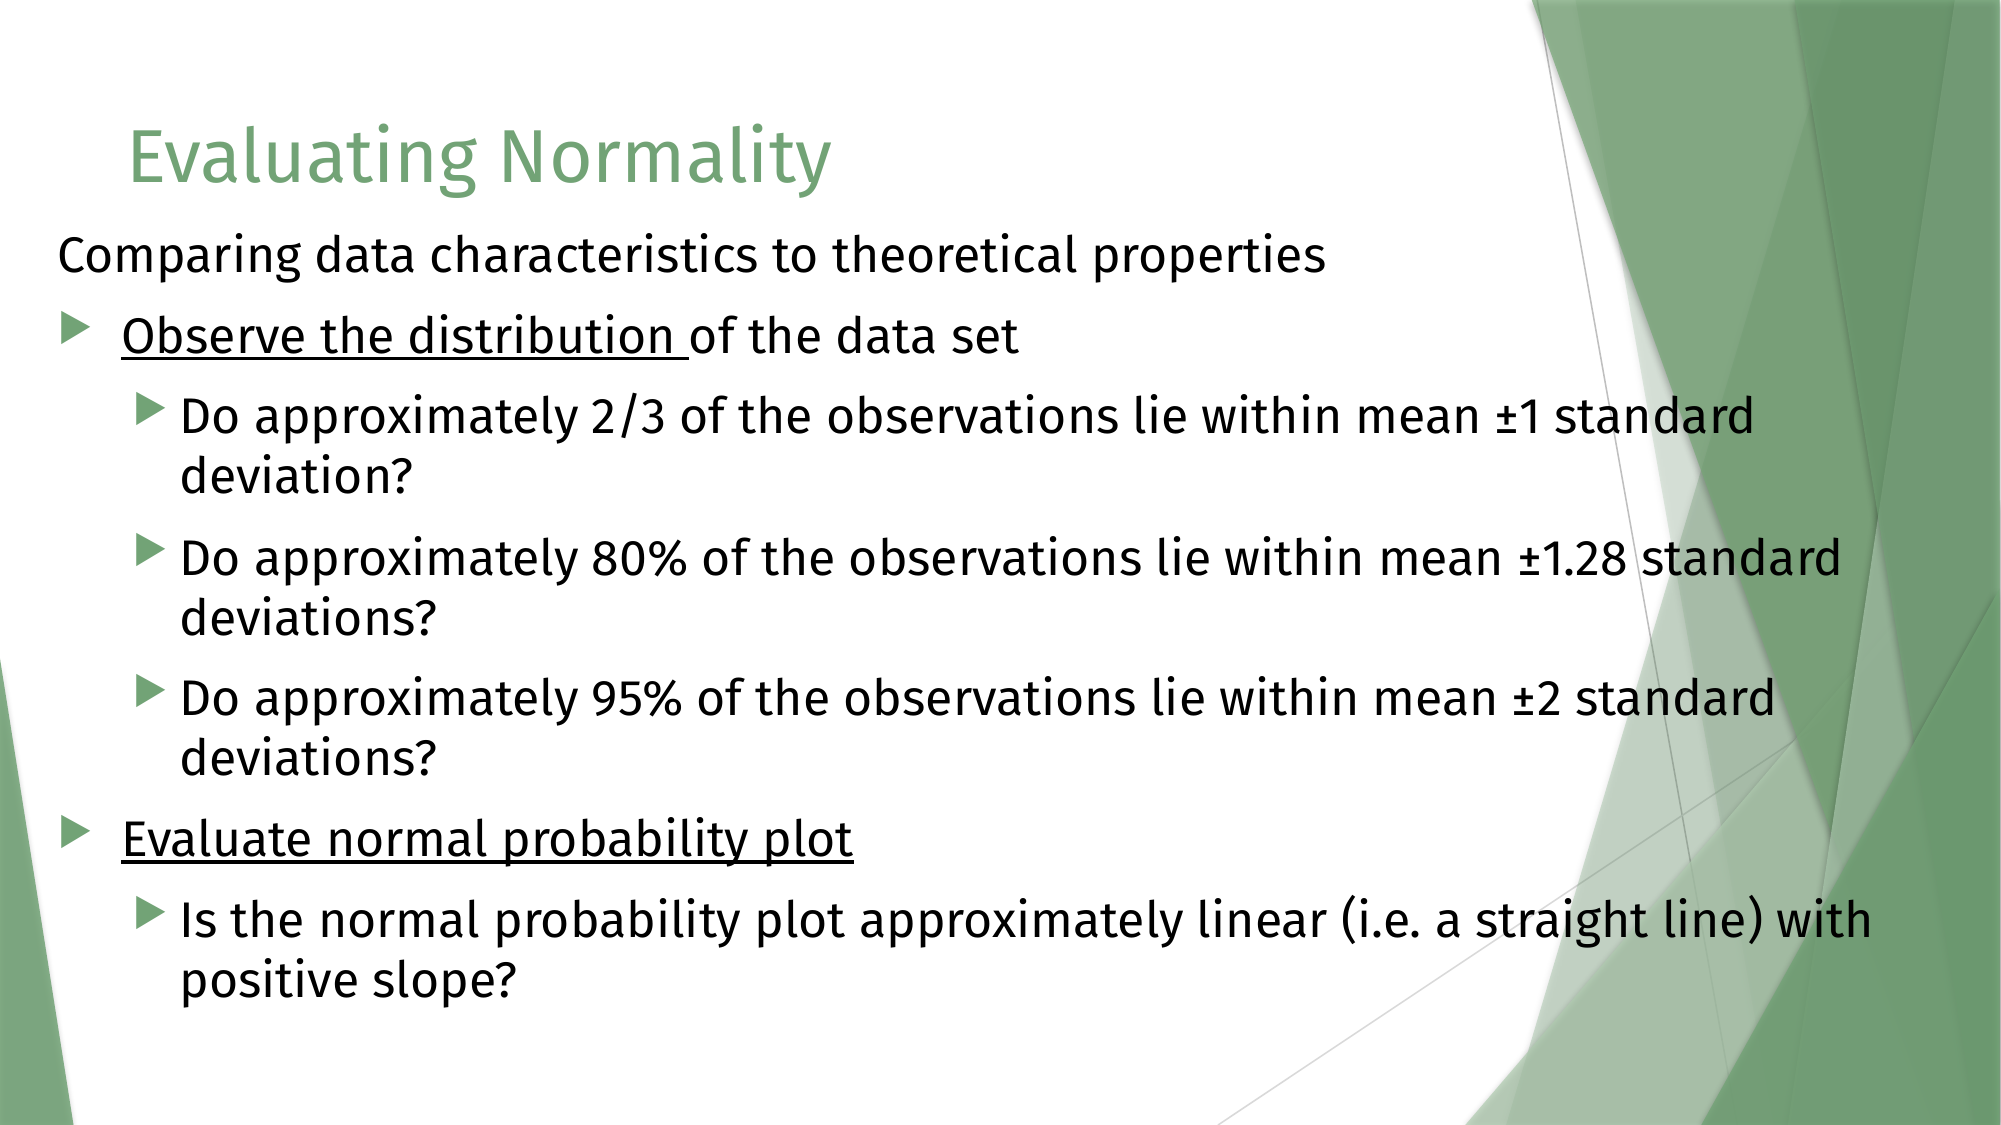

Evaluating Normality
Comparing data characteristics to theoretical properties
  Observe the distribution of the data set
Do approximately 2/3 of the observations lie within mean ±1 standard deviation?
Do approximately 80% of the observations lie within mean ±1.28 standard deviations?
Do approximately 95% of the observations lie within mean ±2 standard deviations?
  Evaluate normal probability plot
Is the normal probability plot approximately linear (i.e. a straight line) with positive slope?